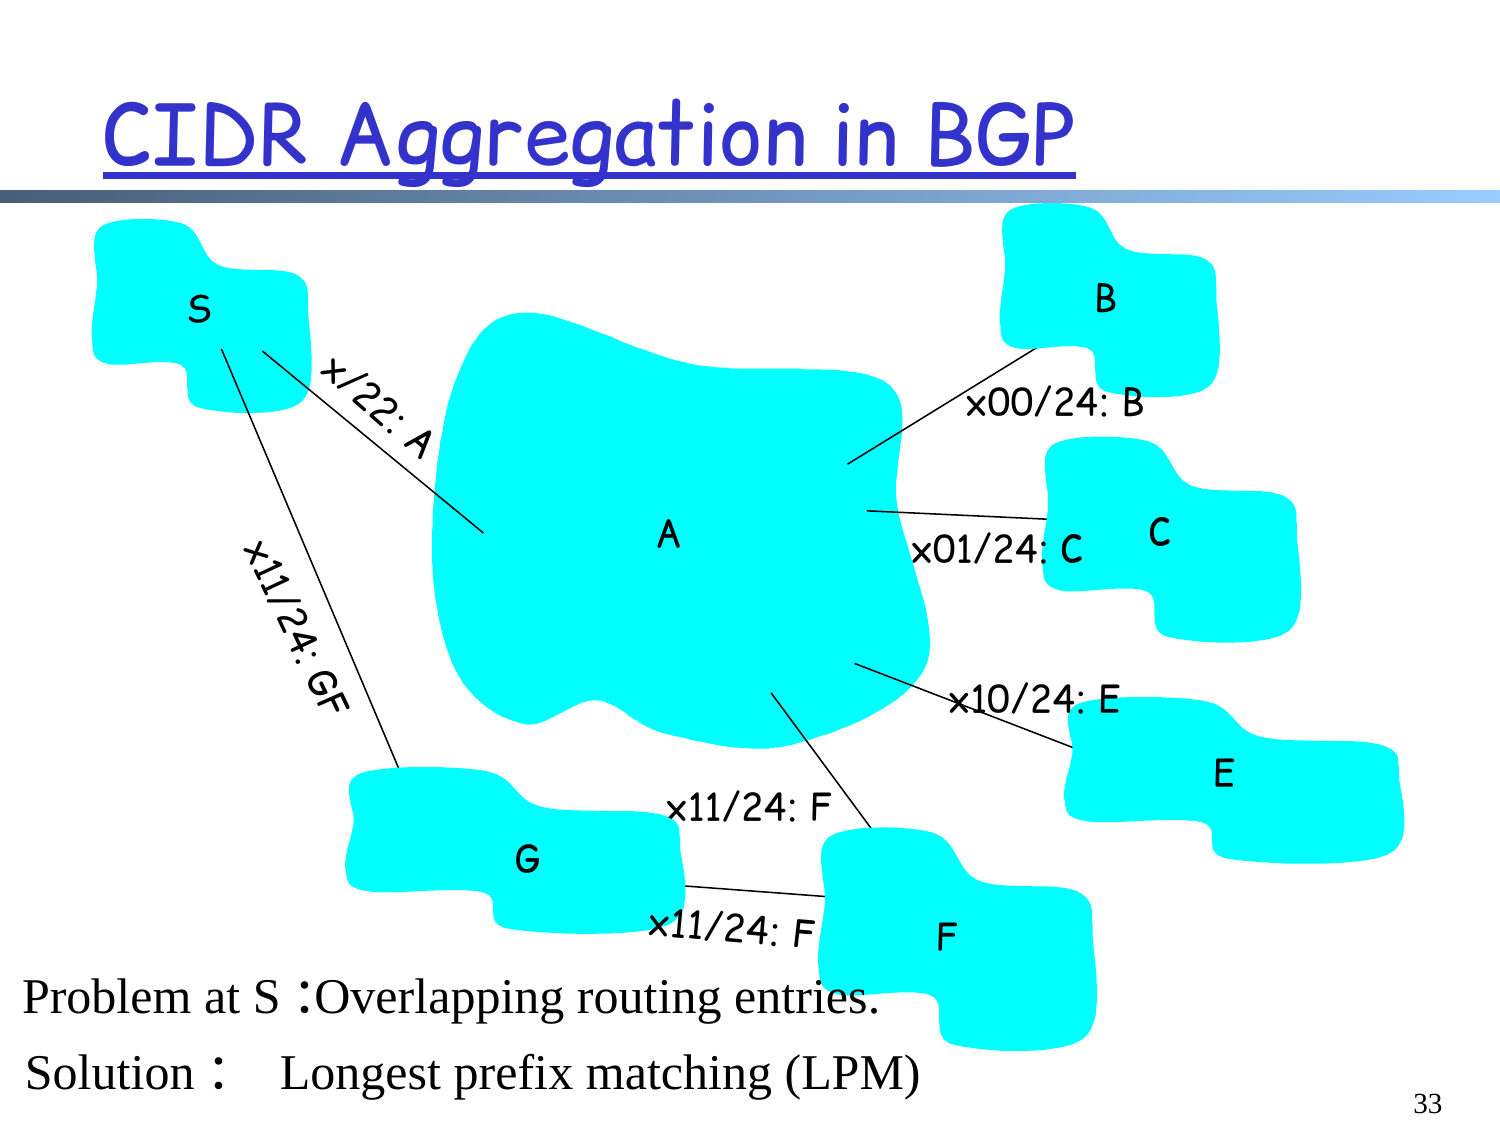

# CIDR Aggregation in BGP

B
S

G

x00/24: B
x/22: A

C
A

x01/24: C
x11/24: GF

x10/24: E

E
x11/24: F

x11/24: F
F
F
Overlapping routing entries.
Problem at S：
Longest prefix matching (LPM)
Solution：
33